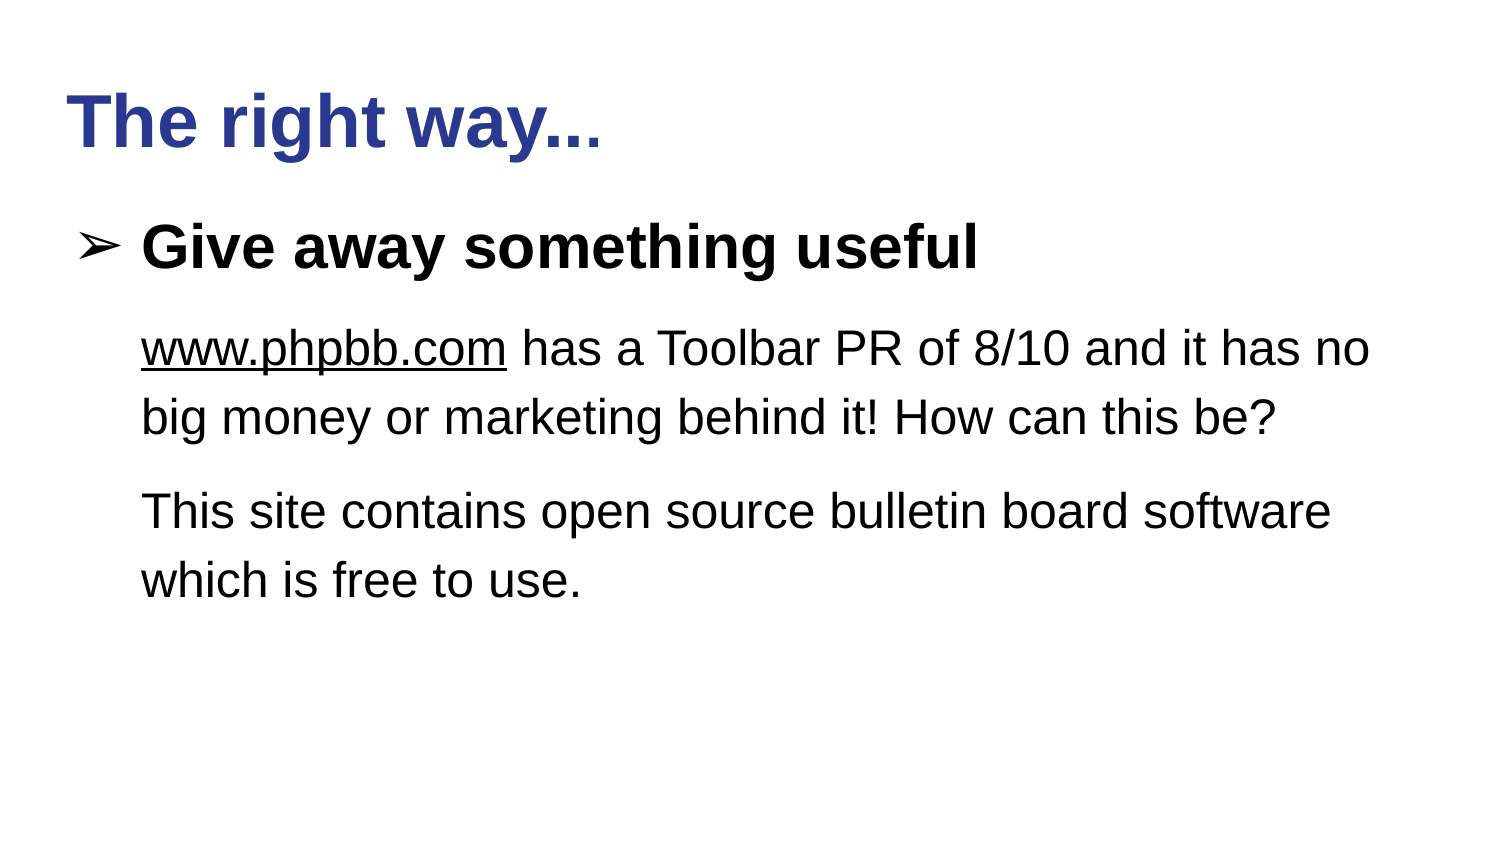

# The right way...
Give away something useful
www.phpbb.com has a Toolbar PR of 8/10 and it has no big money or marketing behind it! How can this be?
This site contains open source bulletin board software which is free to use.